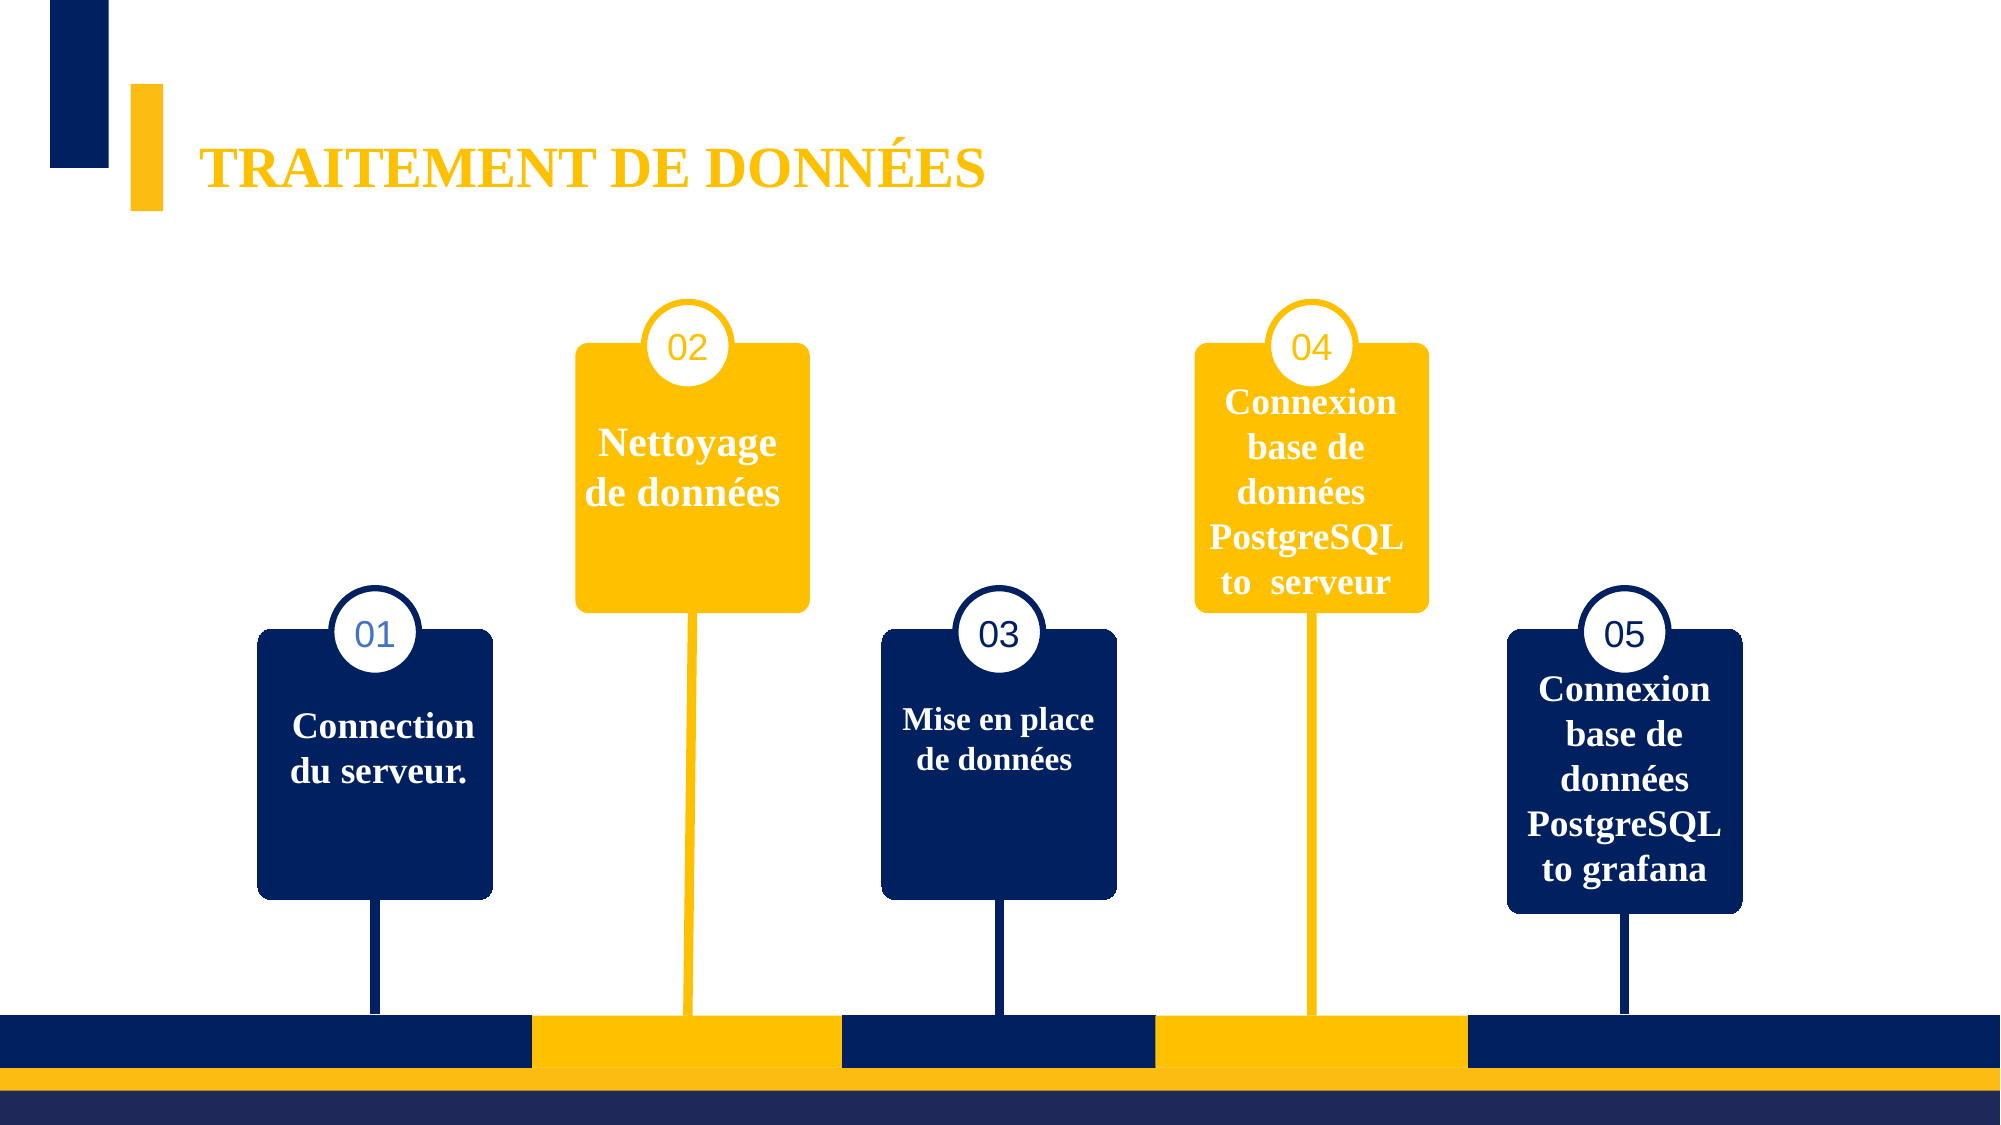

TRAITEMENT DE DONNÉES

02
04

 Connexion base de données  PostgreSQL to  serveur
Nettoyage de données
01
03
05

Connexion base de données PostgreSQL to grafana
Mise en place de données
Connection du serveur.